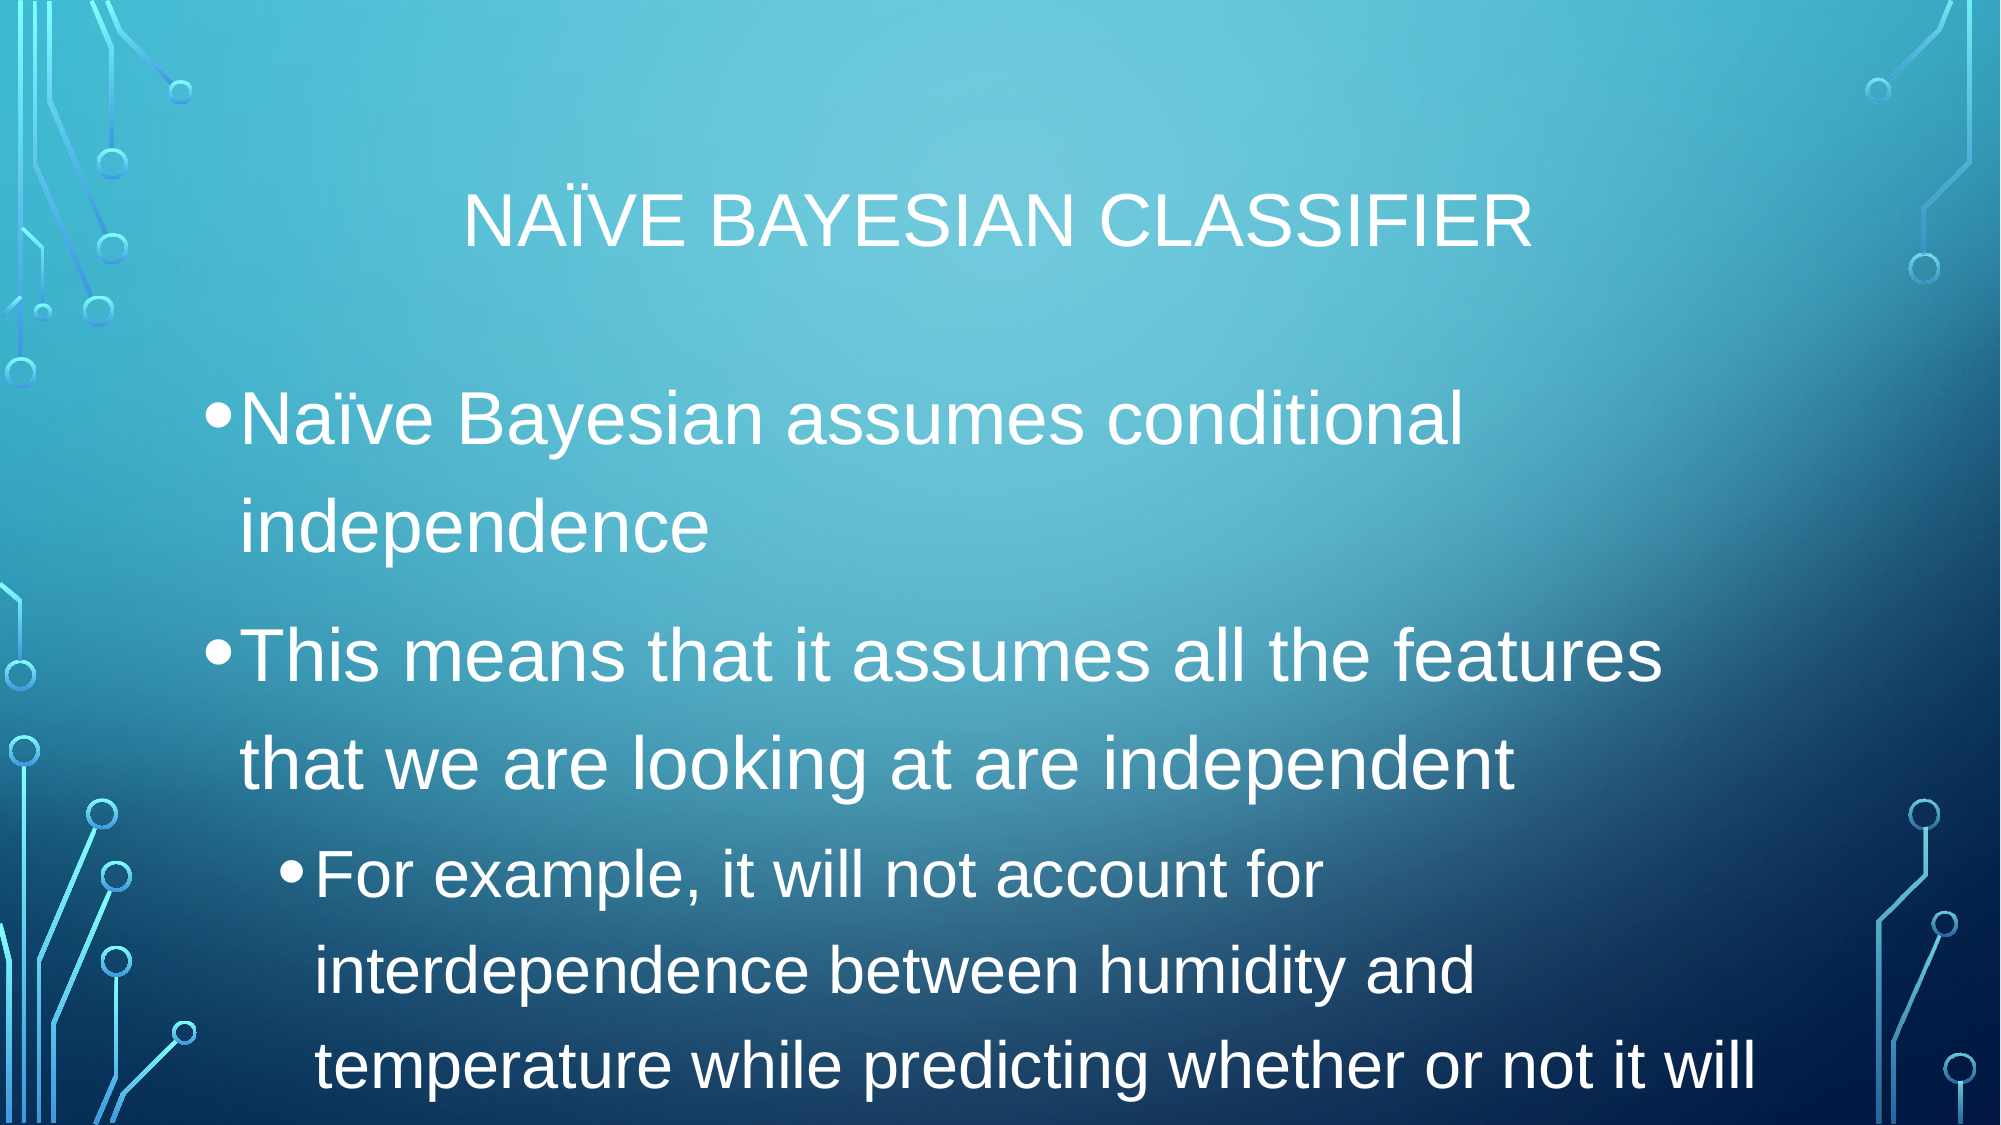

# Naïve Bayesian Classifier
Naïve Bayesian assumes conditional independence
This means that it assumes all the features that we are looking at are independent
For example, it will not account for interdependence between humidity and temperature while predicting whether or not it will rain
THUS THE NAME!!